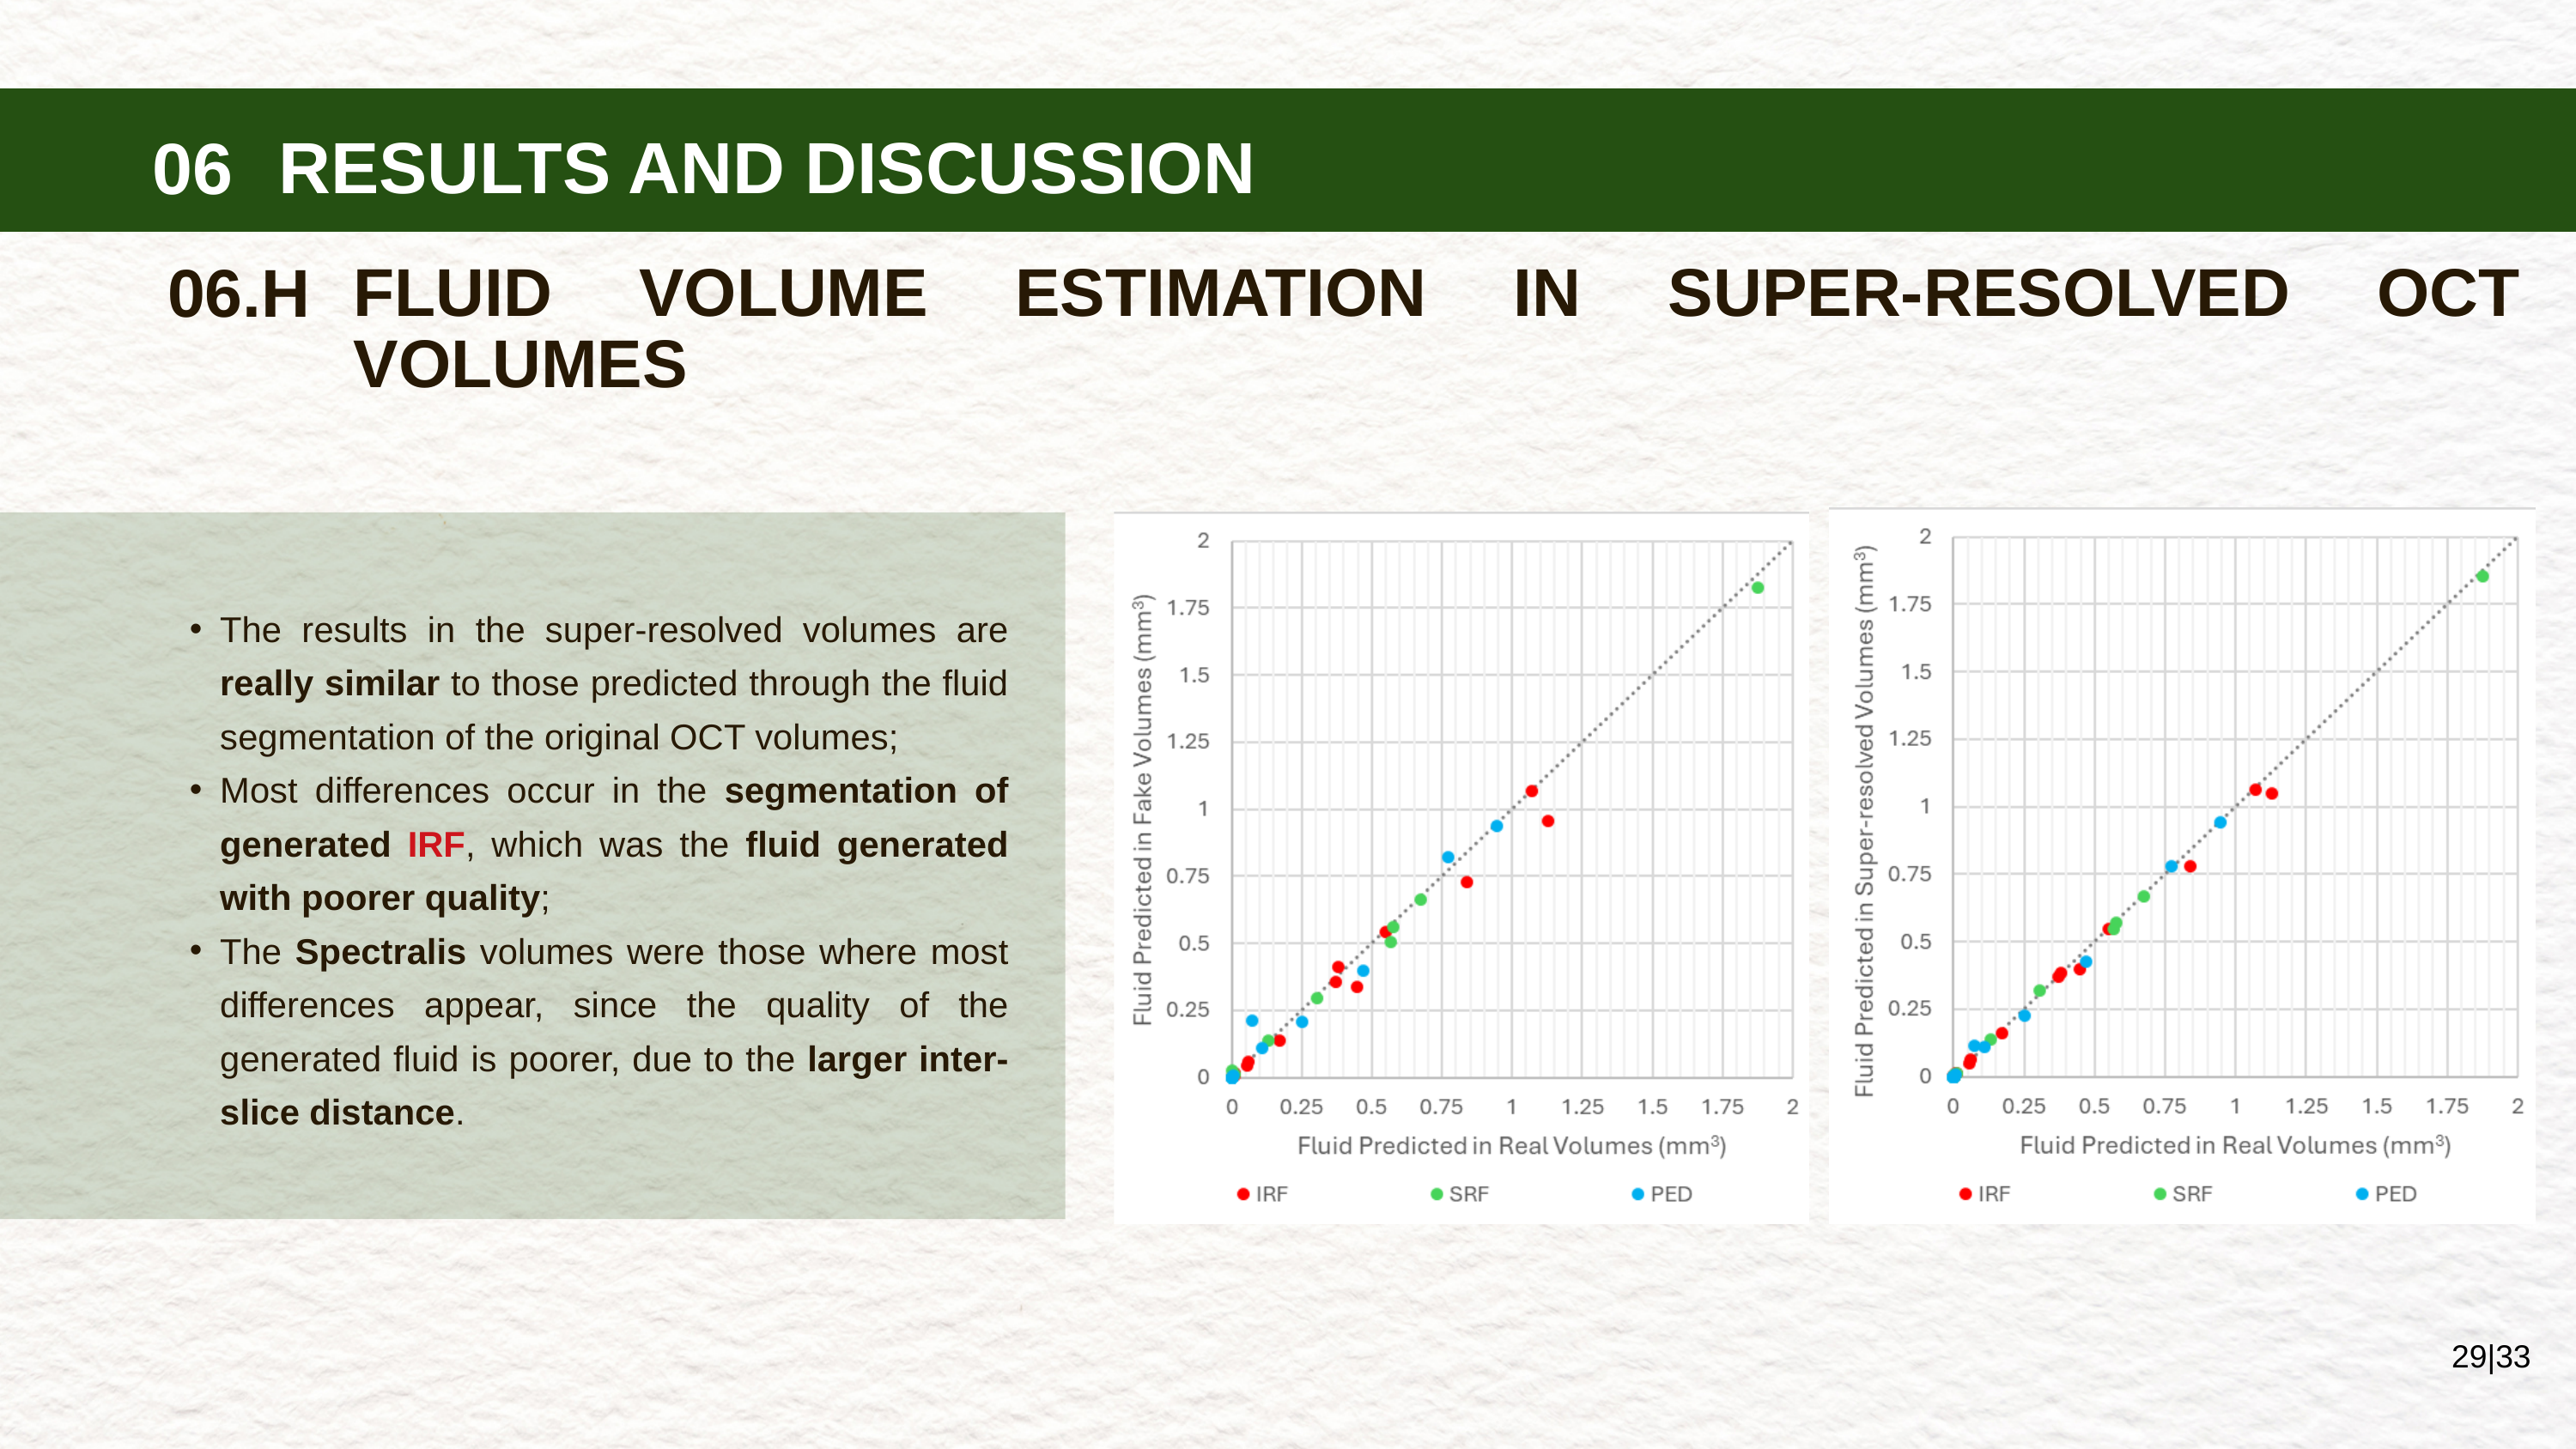

RESULTS AND DISCUSSION
06
RESULTS AND DISCUSSION
06
MATERIALS AND METHODS
04
RESULTS AND DISCUSSION
06
FLUID VOLUME ESTIMATION IN SUPER-RESOLVED OCT VOLUMES
06.H

The results in the super-resolved volumes are really similar to those predicted through the fluid segmentation of the original OCT volumes;
Most differences occur in the segmentation of generated IRF, which was the fluid generated with poorer quality;
The Spectralis volumes were those where most differences appear, since the quality of the generated fluid is poorer, due to the larger inter-slice distance.
29|33